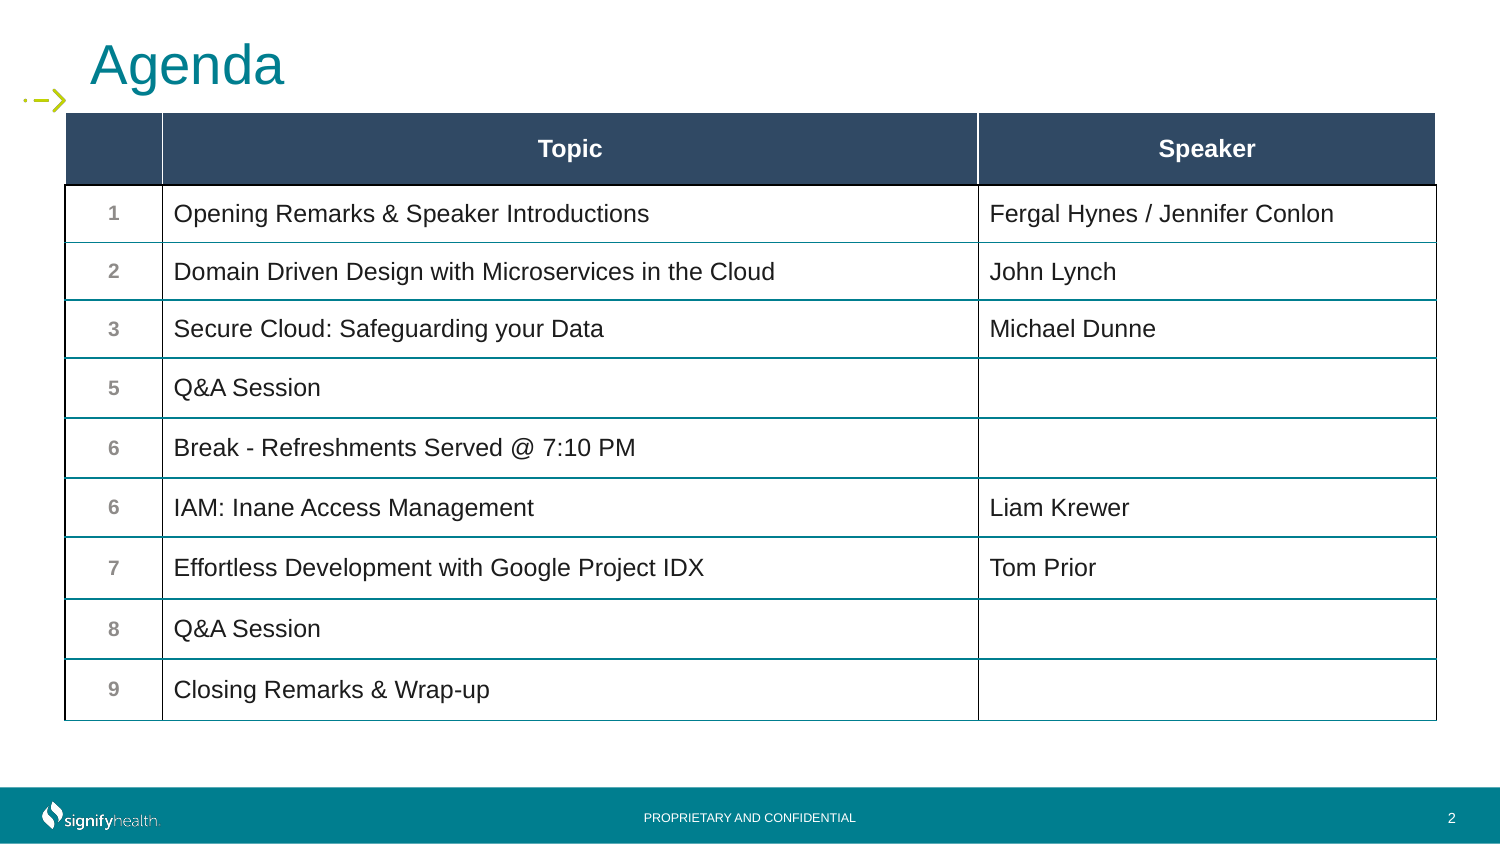

# Agenda
|  | Topic | Speaker |
| --- | --- | --- |
| 1 | Opening Remarks & Speaker Introductions | Fergal Hynes / Jennifer Conlon |
| 2 | Domain Driven Design with Microservices in the Cloud | John Lynch |
| 3 | Secure Cloud: Safeguarding your Data | Michael Dunne |
| 5 | Q&A Session |  |
| 6 | Break - Refreshments Served @ 7:10 PM |  |
| 6 | IAM: Inane Access Management | Liam Krewer |
| 7 | Effortless Development with Google Project IDX | Tom Prior |
| 8 | Q&A Session |  |
| 9 | Closing Remarks & Wrap-up |  |